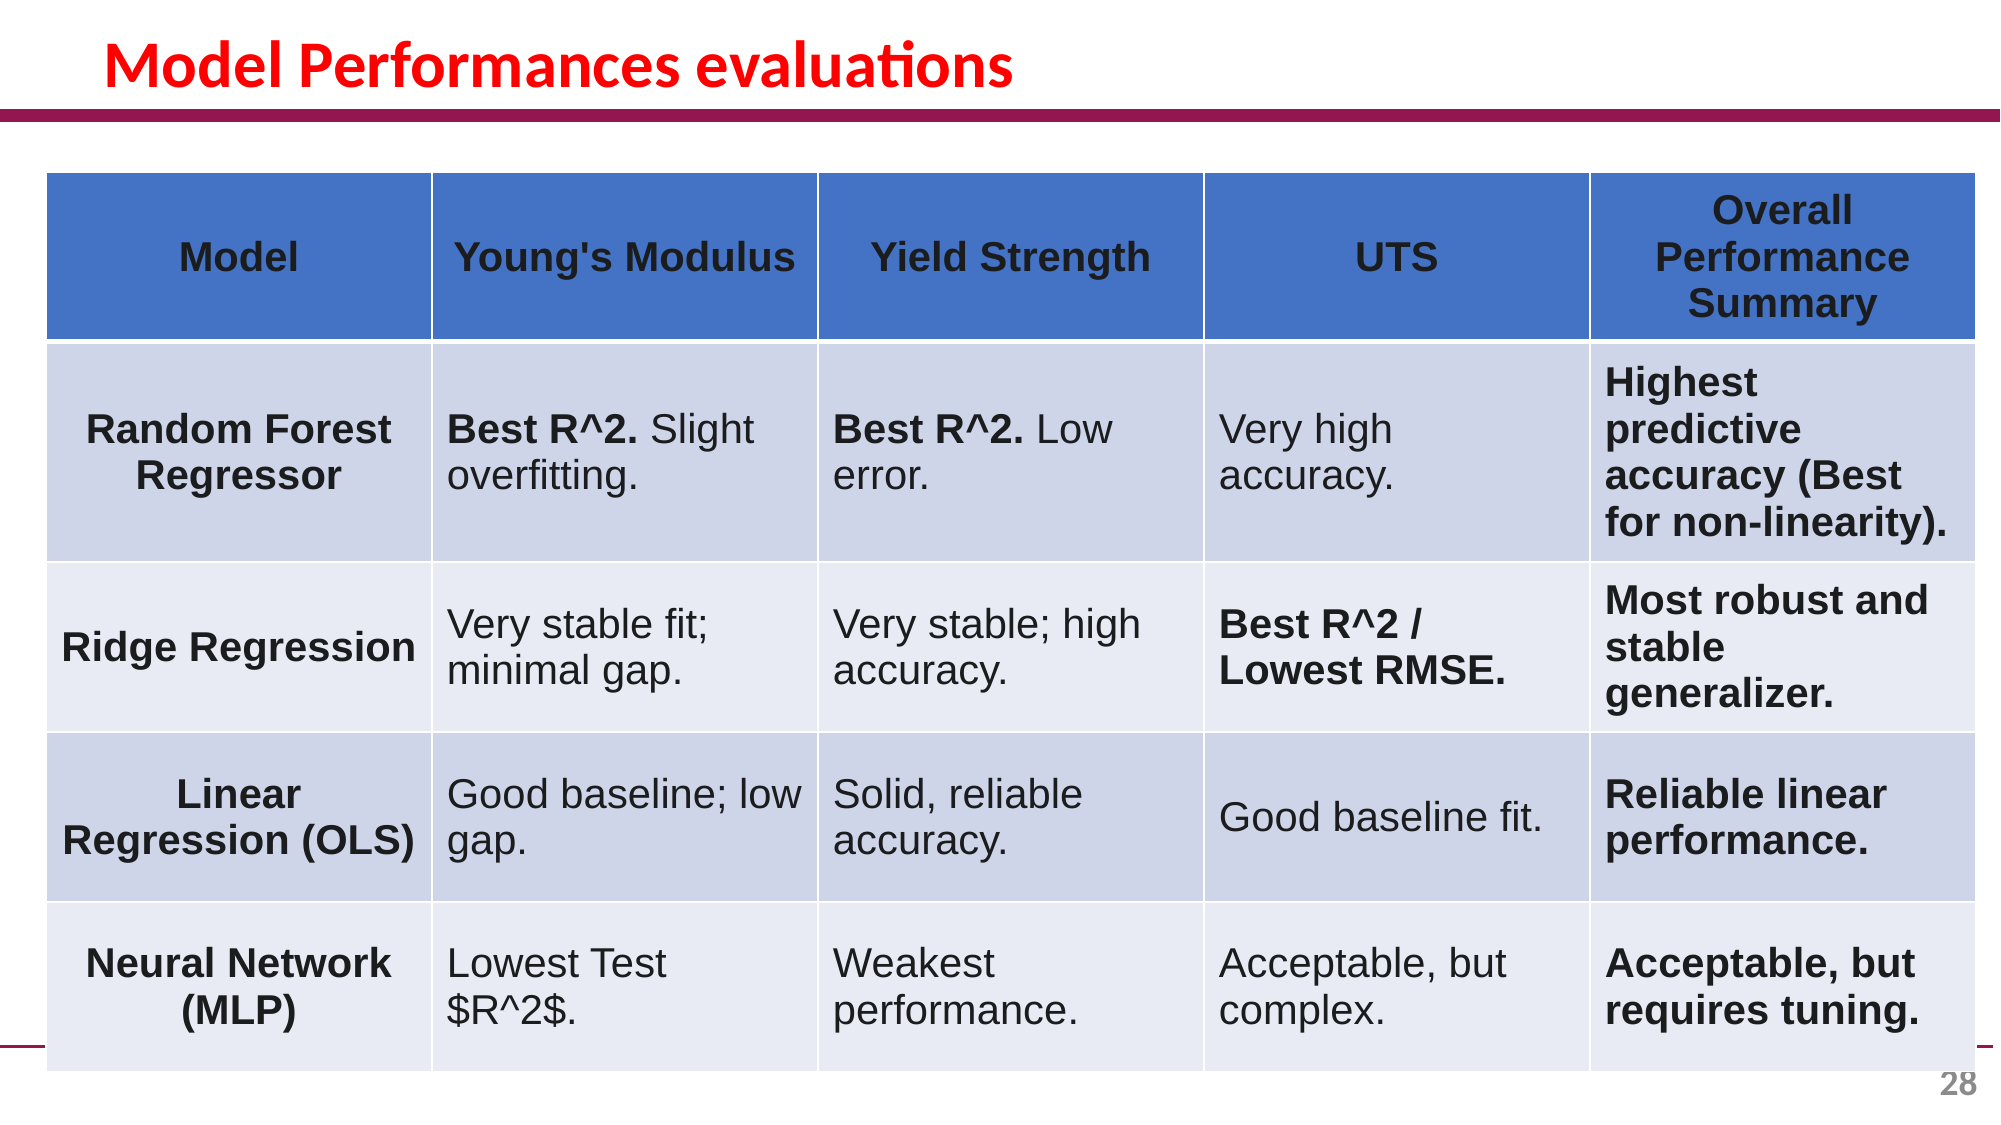

Model Performances evaluations
| Model | Young's Modulus | Yield Strength | UTS | Overall Performance Summary |
| --- | --- | --- | --- | --- |
| Random Forest Regressor | Best R^2. Slight overfitting. | Best R^2. Low error. | Very high accuracy. | Highest predictive accuracy (Best for non-linearity). |
| Ridge Regression | Very stable fit; minimal gap. | Very stable; high accuracy. | Best R^2 / Lowest RMSE. | Most robust and stable generalizer. |
| Linear Regression (OLS) | Good baseline; low gap. | Solid, reliable accuracy. | Good baseline fit. | Reliable linear performance. |
| Neural Network (MLP) | Lowest Test $R^2$. | Weakest performance. | Acceptable, but complex. | Acceptable, but requires tuning. |
28